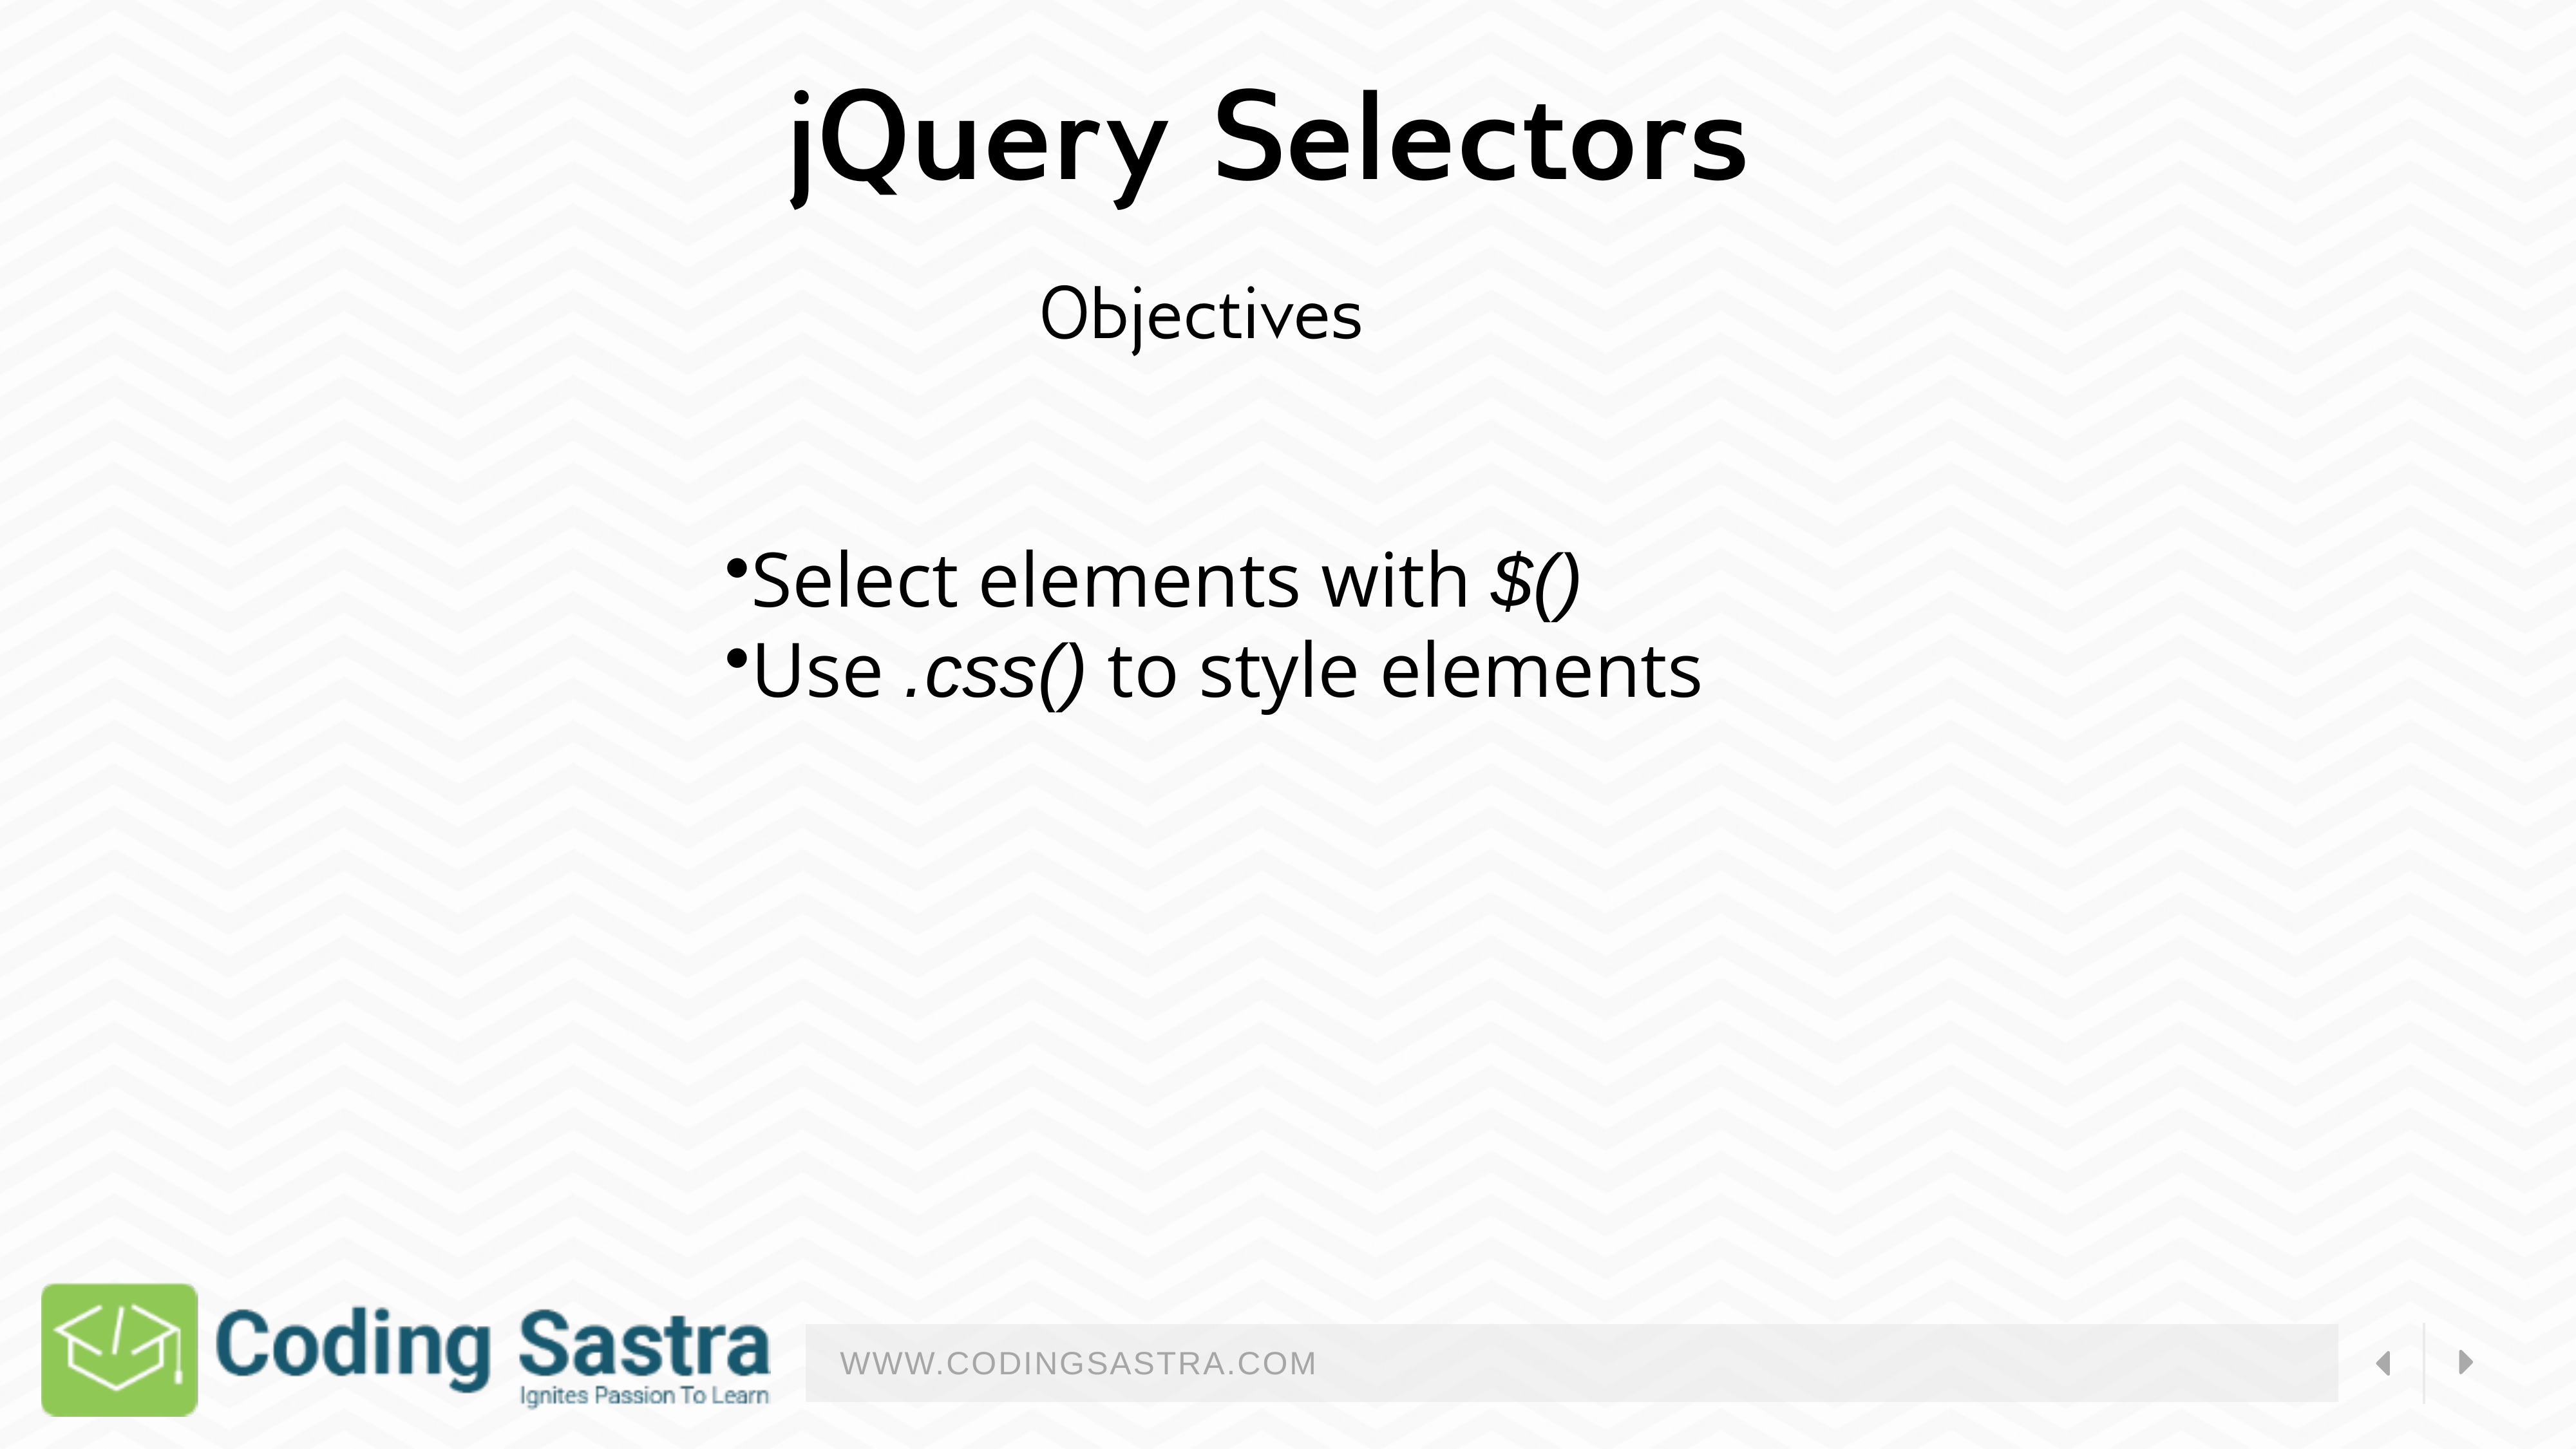

jQuery Selectors
Objectives
Select elements with $()
Use .css() to style elements